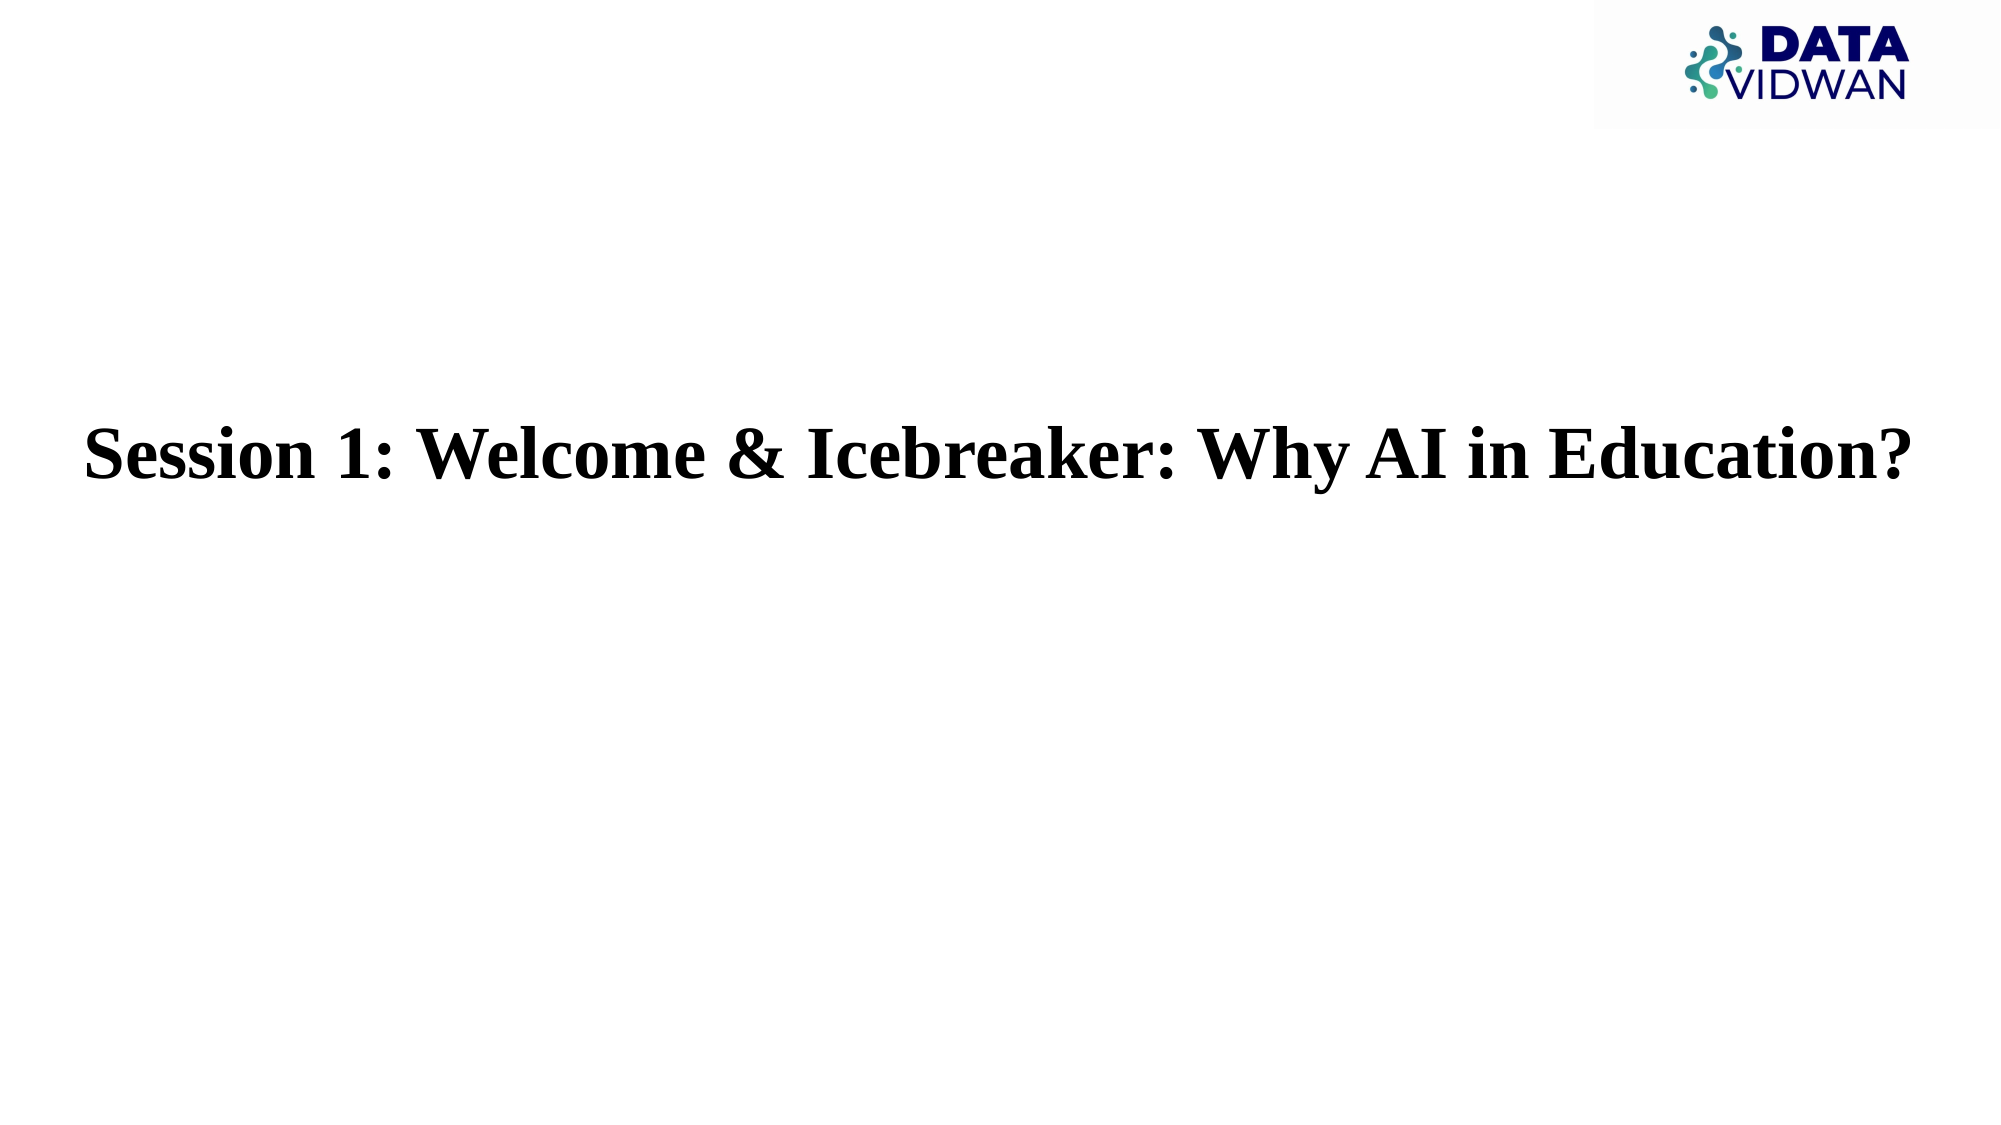

Session 1: Welcome & Icebreaker: Why AI in Education?